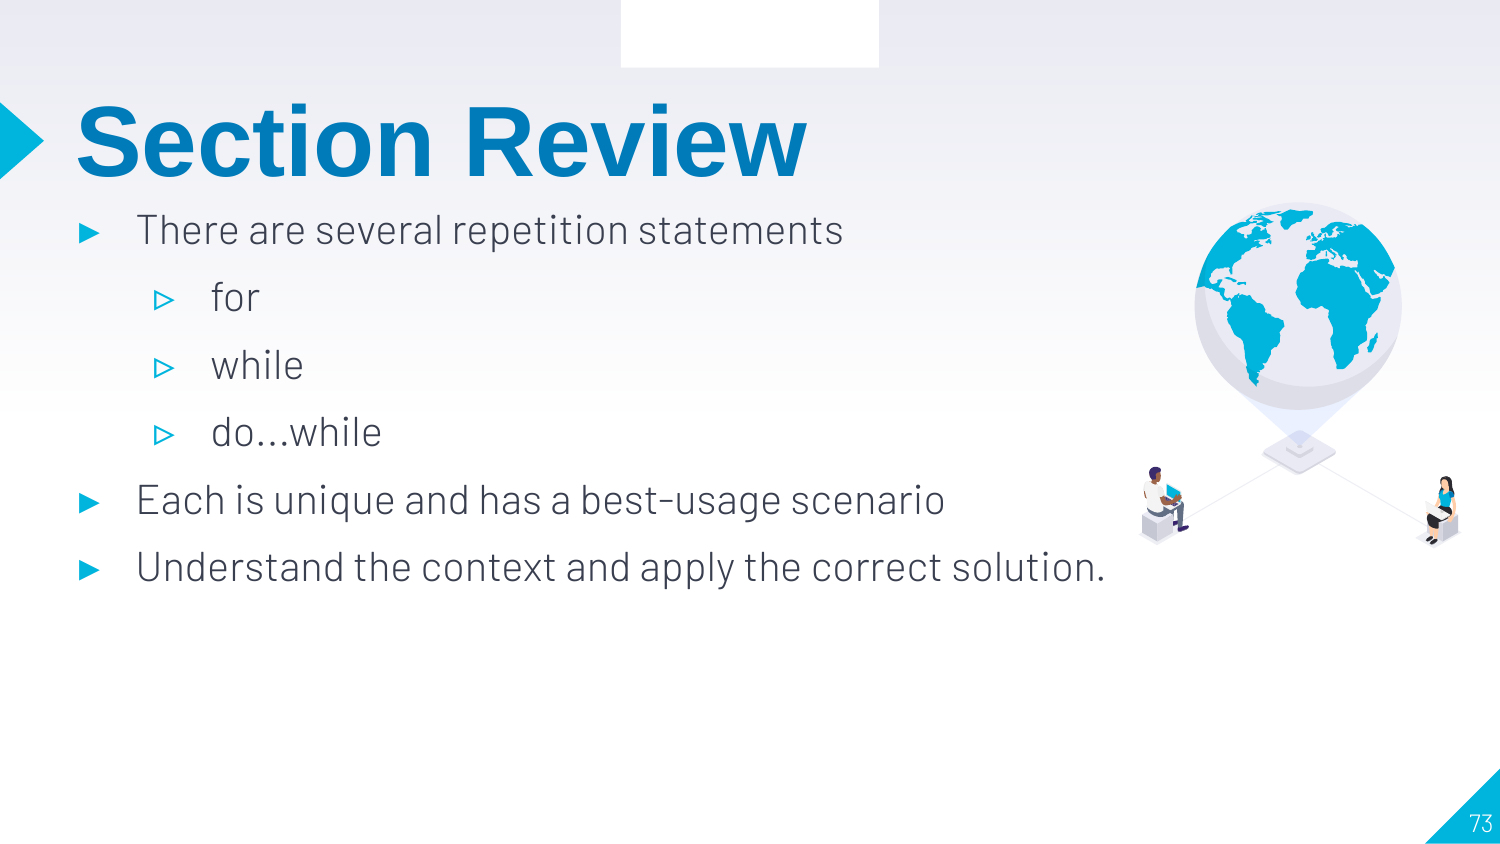

Section Review

# Section Review
There are several repetition statements
for
while
do...while
Each is unique and has a best-usage scenario
Understand the context and apply the correct solution.

73